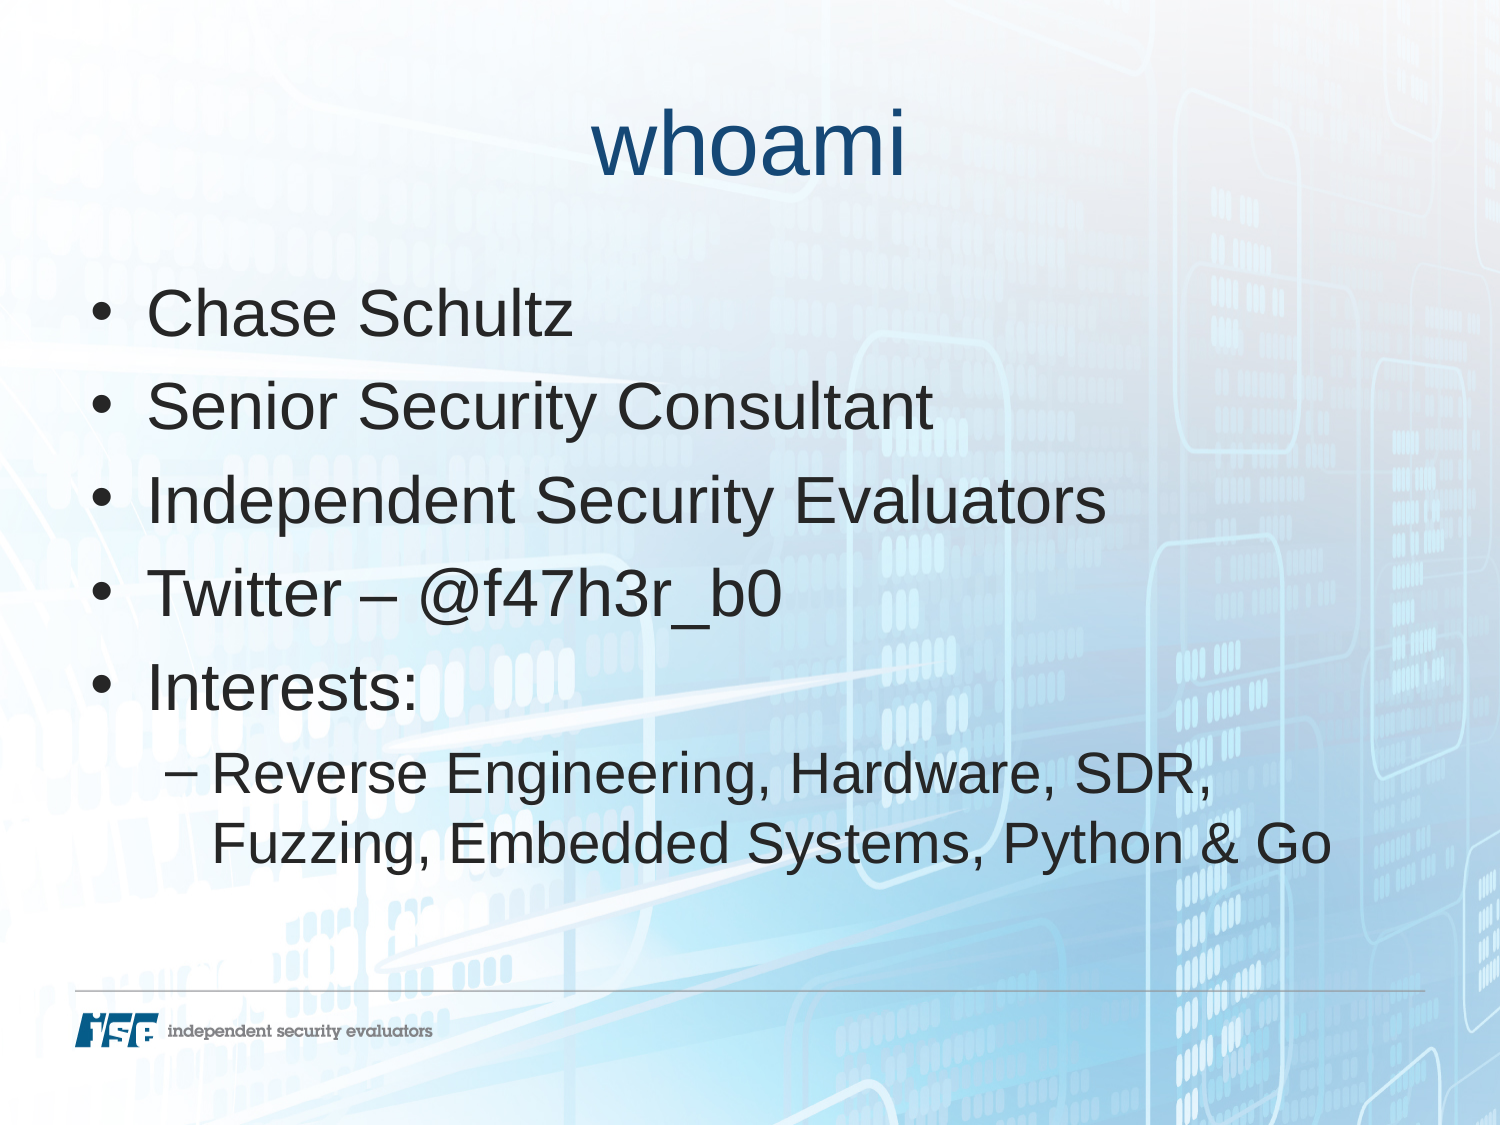

# whoami
Chase Schultz
Senior Security Consultant
Independent Security Evaluators
Twitter – @f47h3r_b0
Interests:
Reverse Engineering, Hardware, SDR, Fuzzing, Embedded Systems, Python & Go